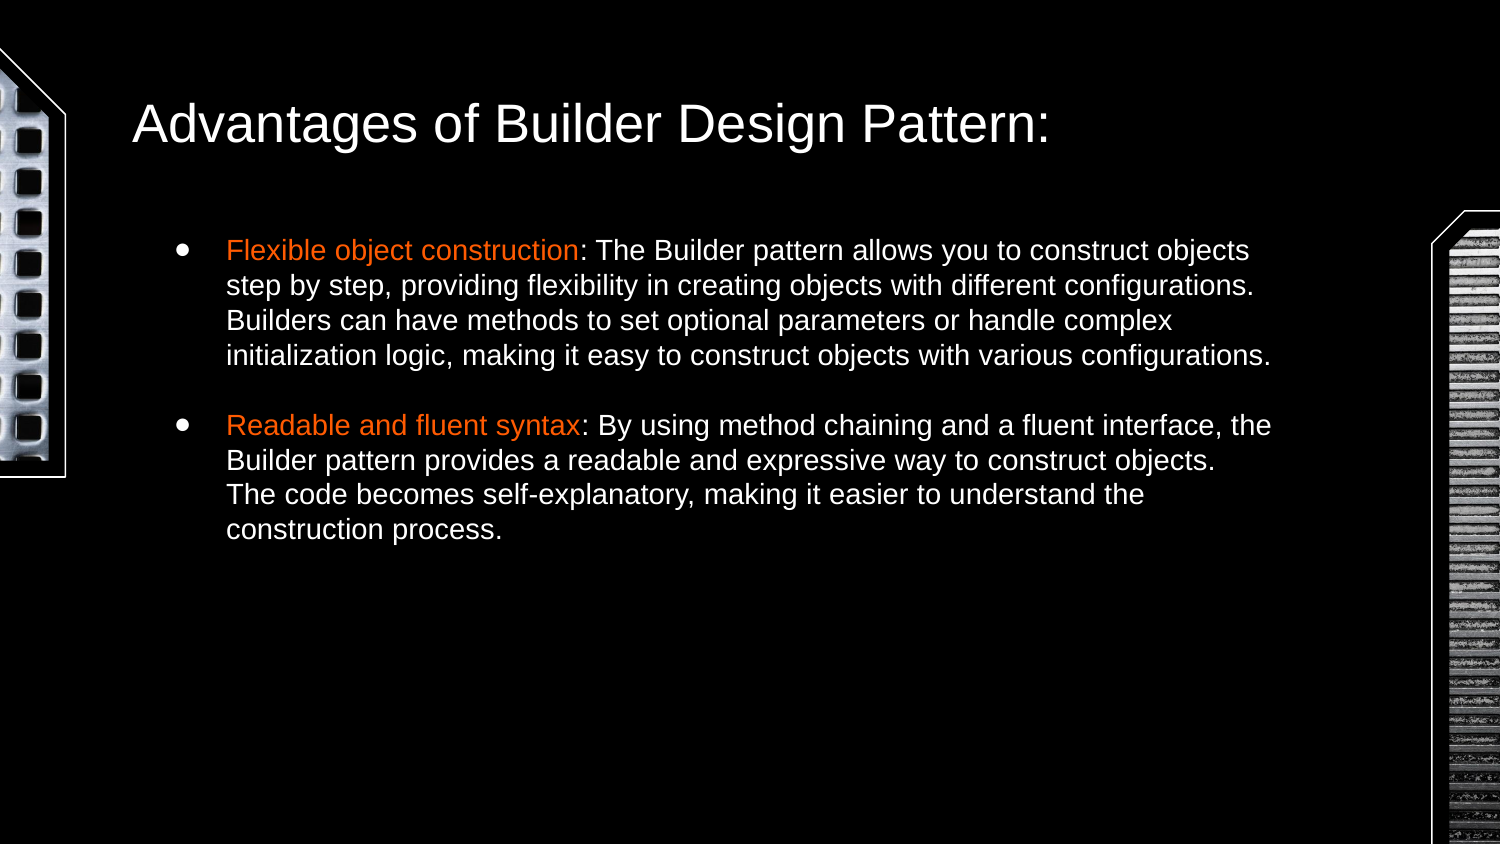

# Advantages of Builder Design Pattern:

Flexible object construction: The Builder pattern allows you to construct objects step by step, providing flexibility in creating objects with different configurations. Builders can have methods to set optional parameters or handle complex initialization logic, making it easy to construct objects with various configurations.

Readable and fluent syntax: By using method chaining and a fluent interface, the Builder pattern provides a readable and expressive way to construct objects. The code becomes self-explanatory, making it easier to understand the construction process.